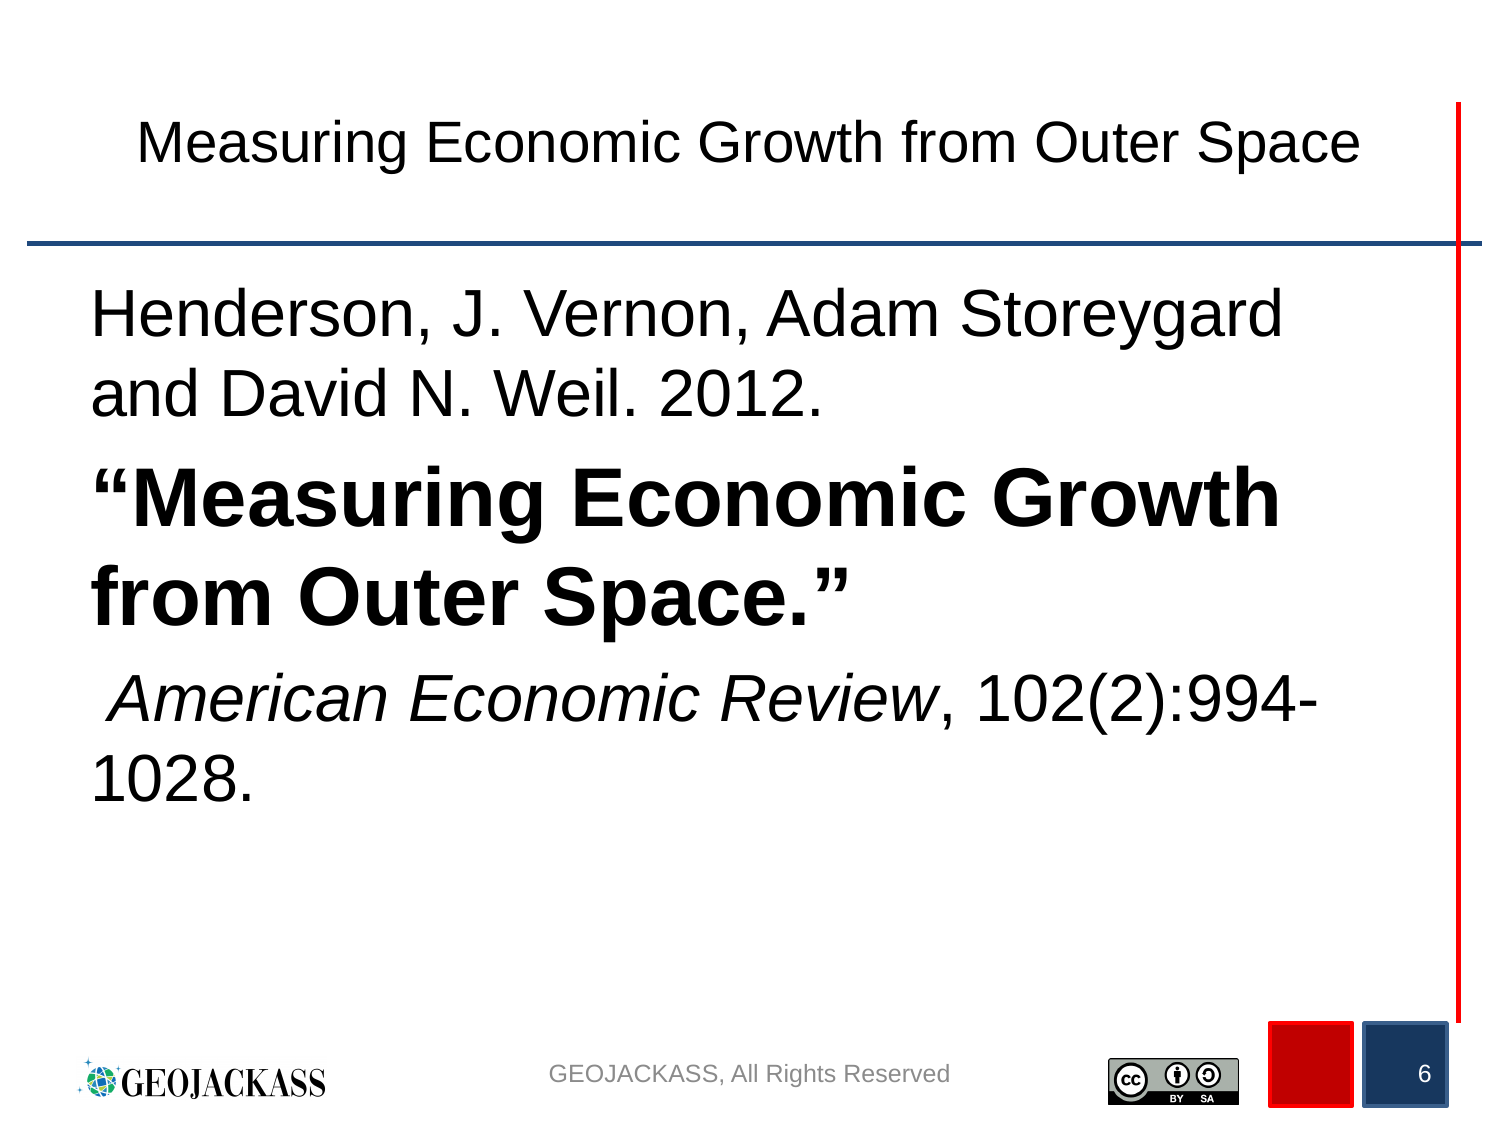

# Measuring Economic Growth from Outer Space
Henderson, J. Vernon, Adam Storeygard and David N. Weil. 2012.
“Measuring Economic Growth from Outer Space.”
 American Economic Review, 102(2):994-1028.
GEOJACKASS, All Rights Reserved